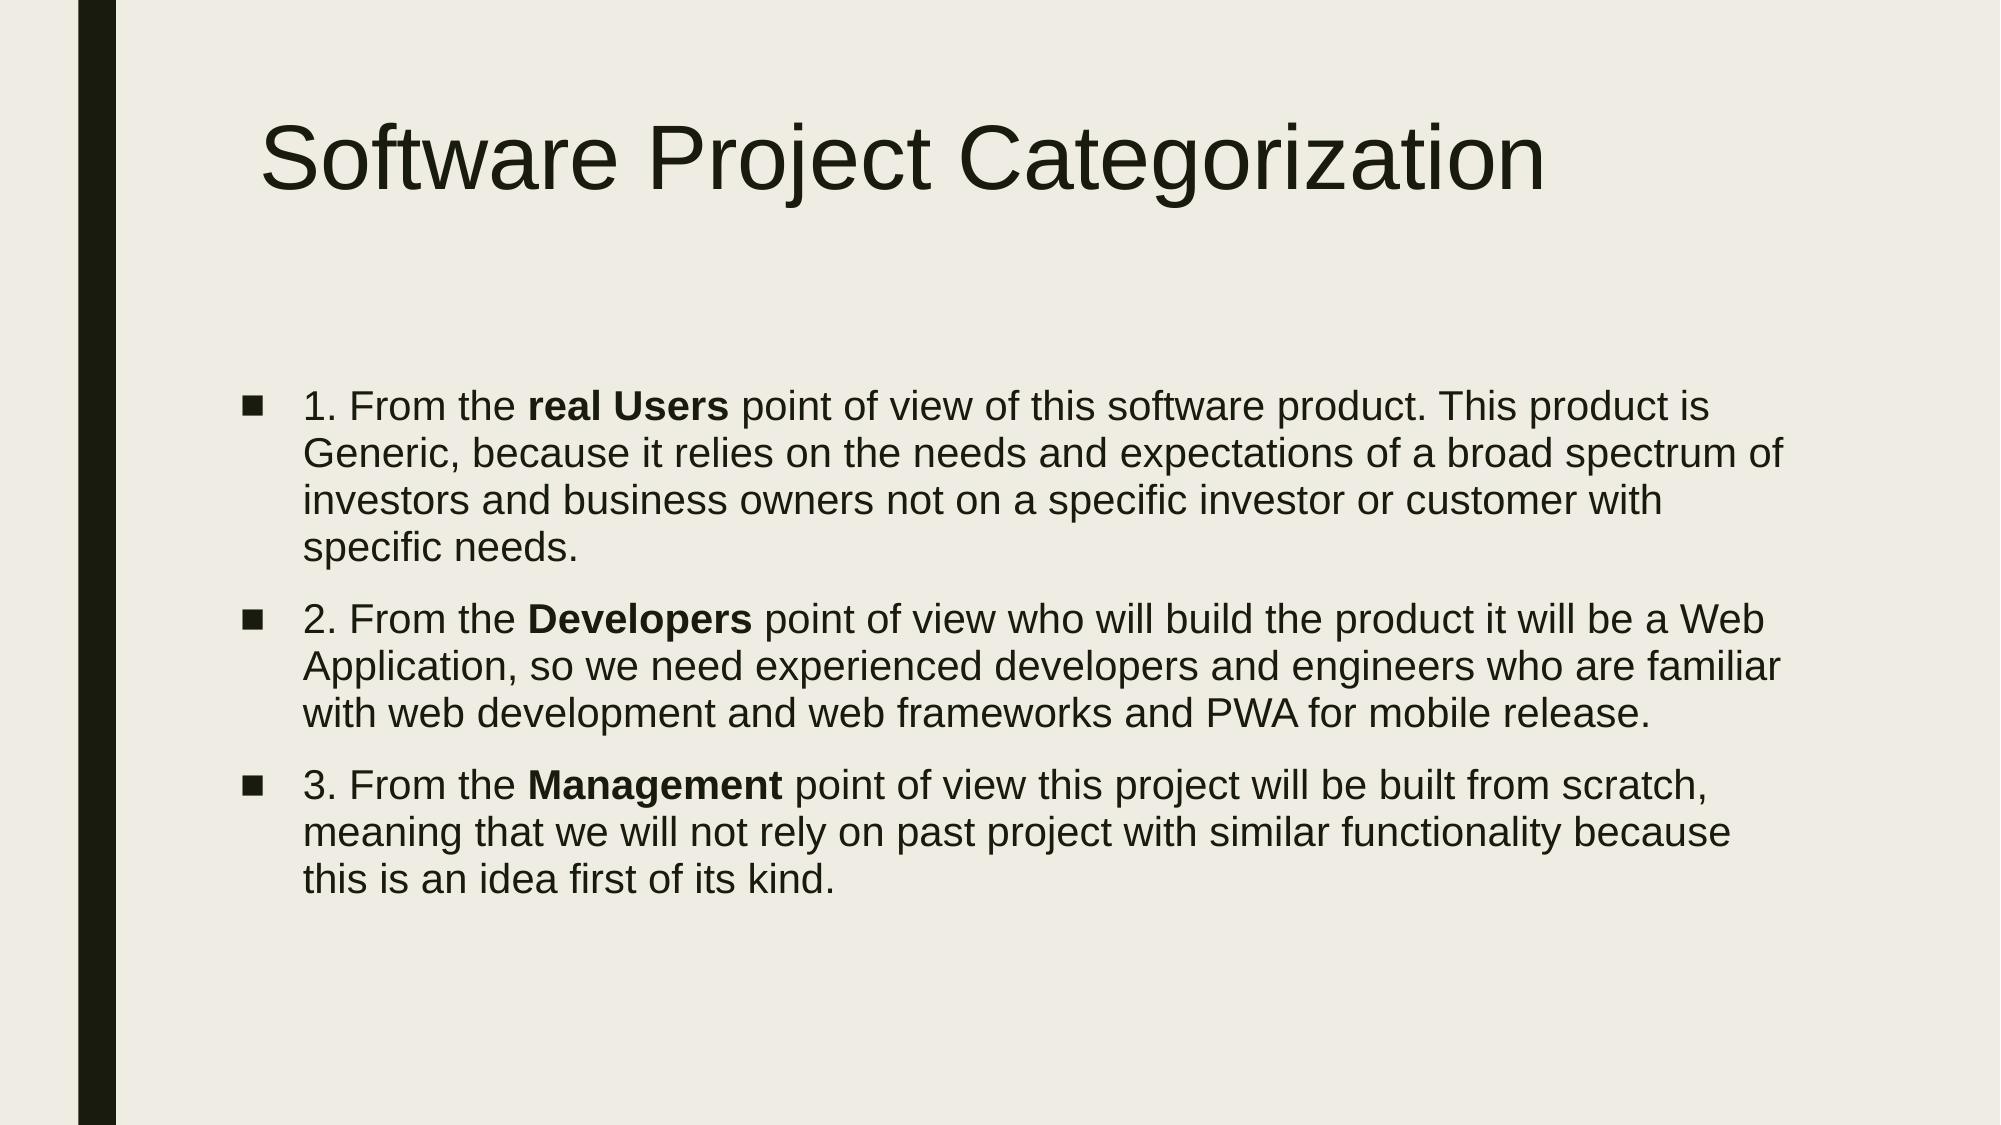

# Software Project Categorization
1. From the real Users point of view of this software product. This product is Generic, because it relies on the needs and expectations of a broad spectrum of investors and business owners not on a specific investor or customer with specific needs.
2. From the Developers point of view who will build the product it will be a Web Application, so we need experienced developers and engineers who are familiar with web development and web frameworks and PWA for mobile release.
3. From the Management point of view this project will be built from scratch, meaning that we will not rely on past project with similar functionality because this is an idea first of its kind.